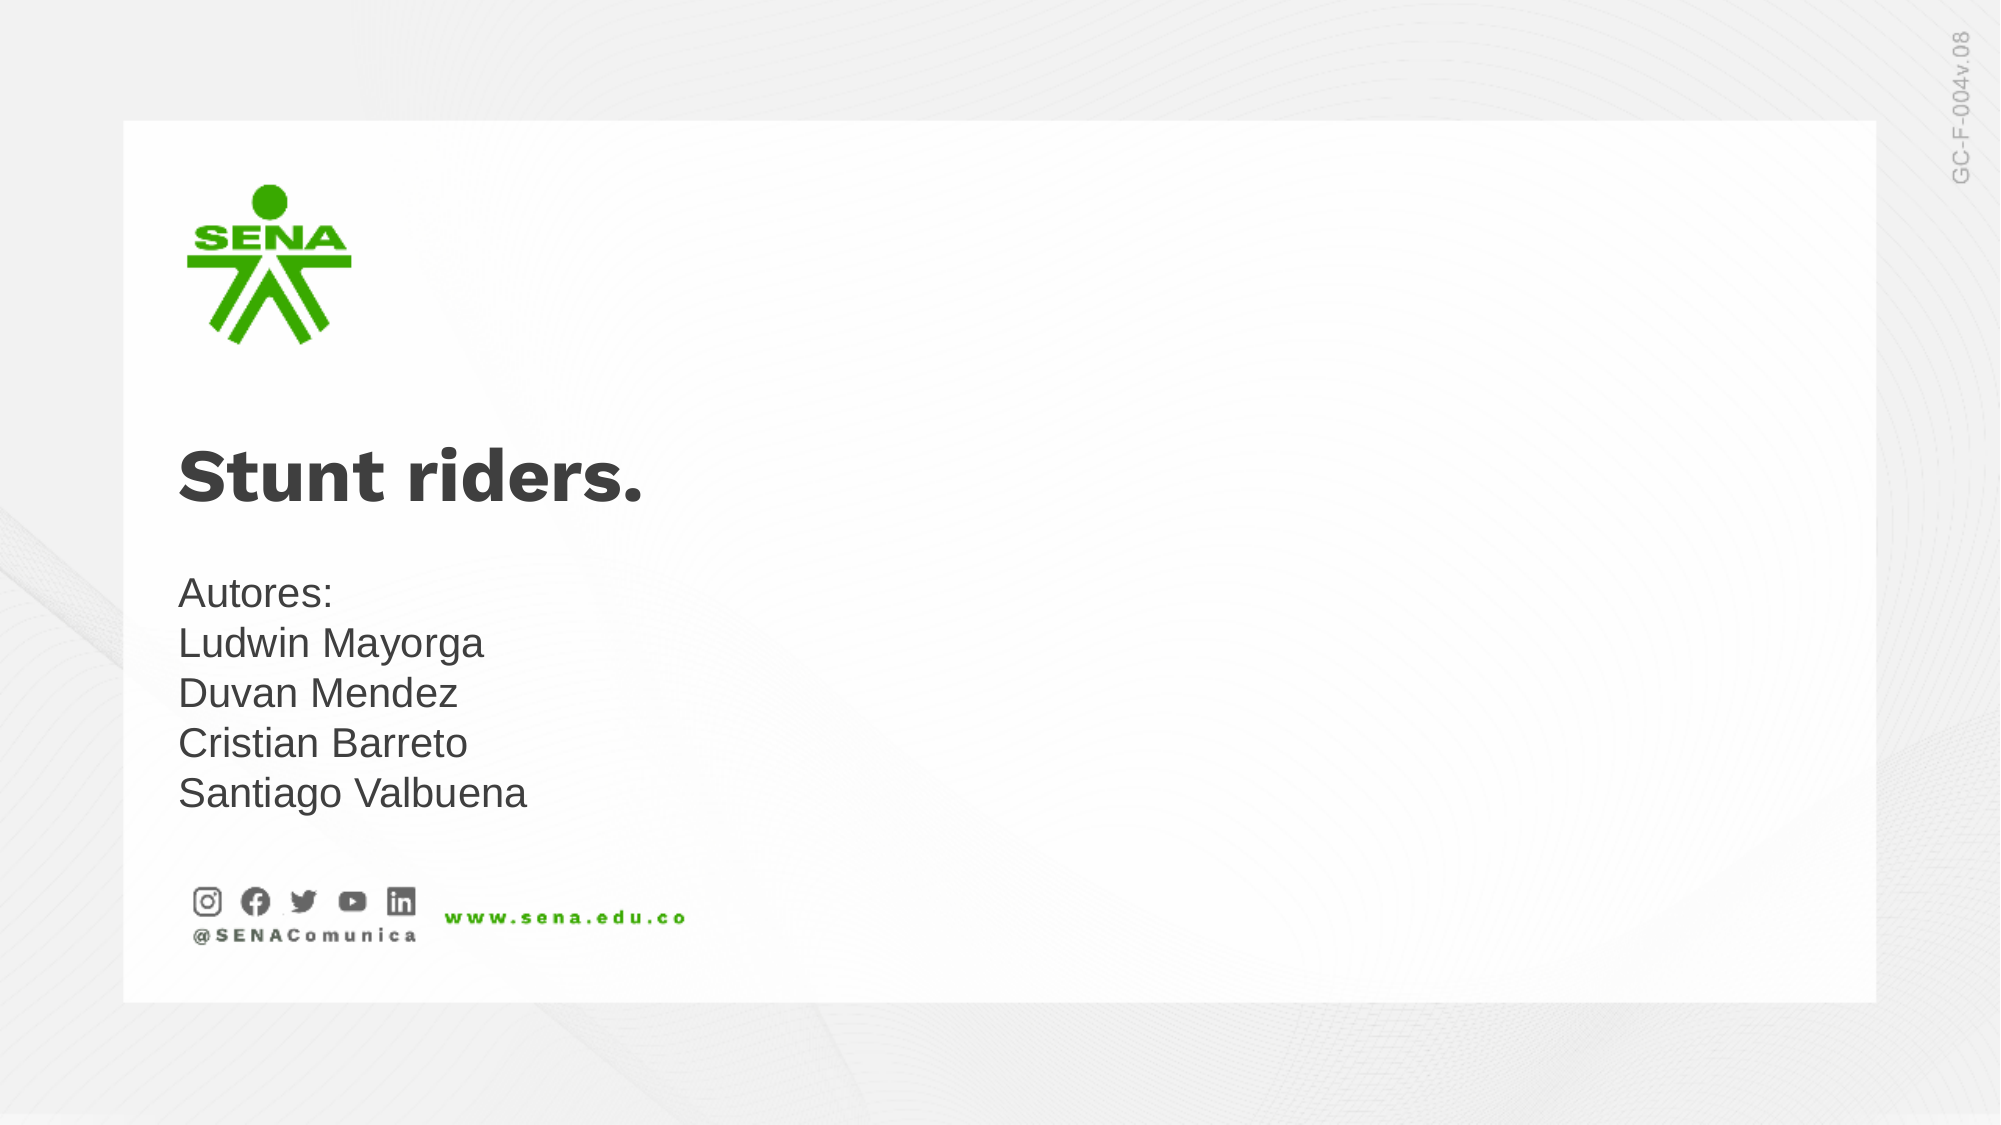

Stunt riders.

Autores:
Ludwin Mayorga
Duvan Mendez
Cristian Barreto
Santiago Valbuena